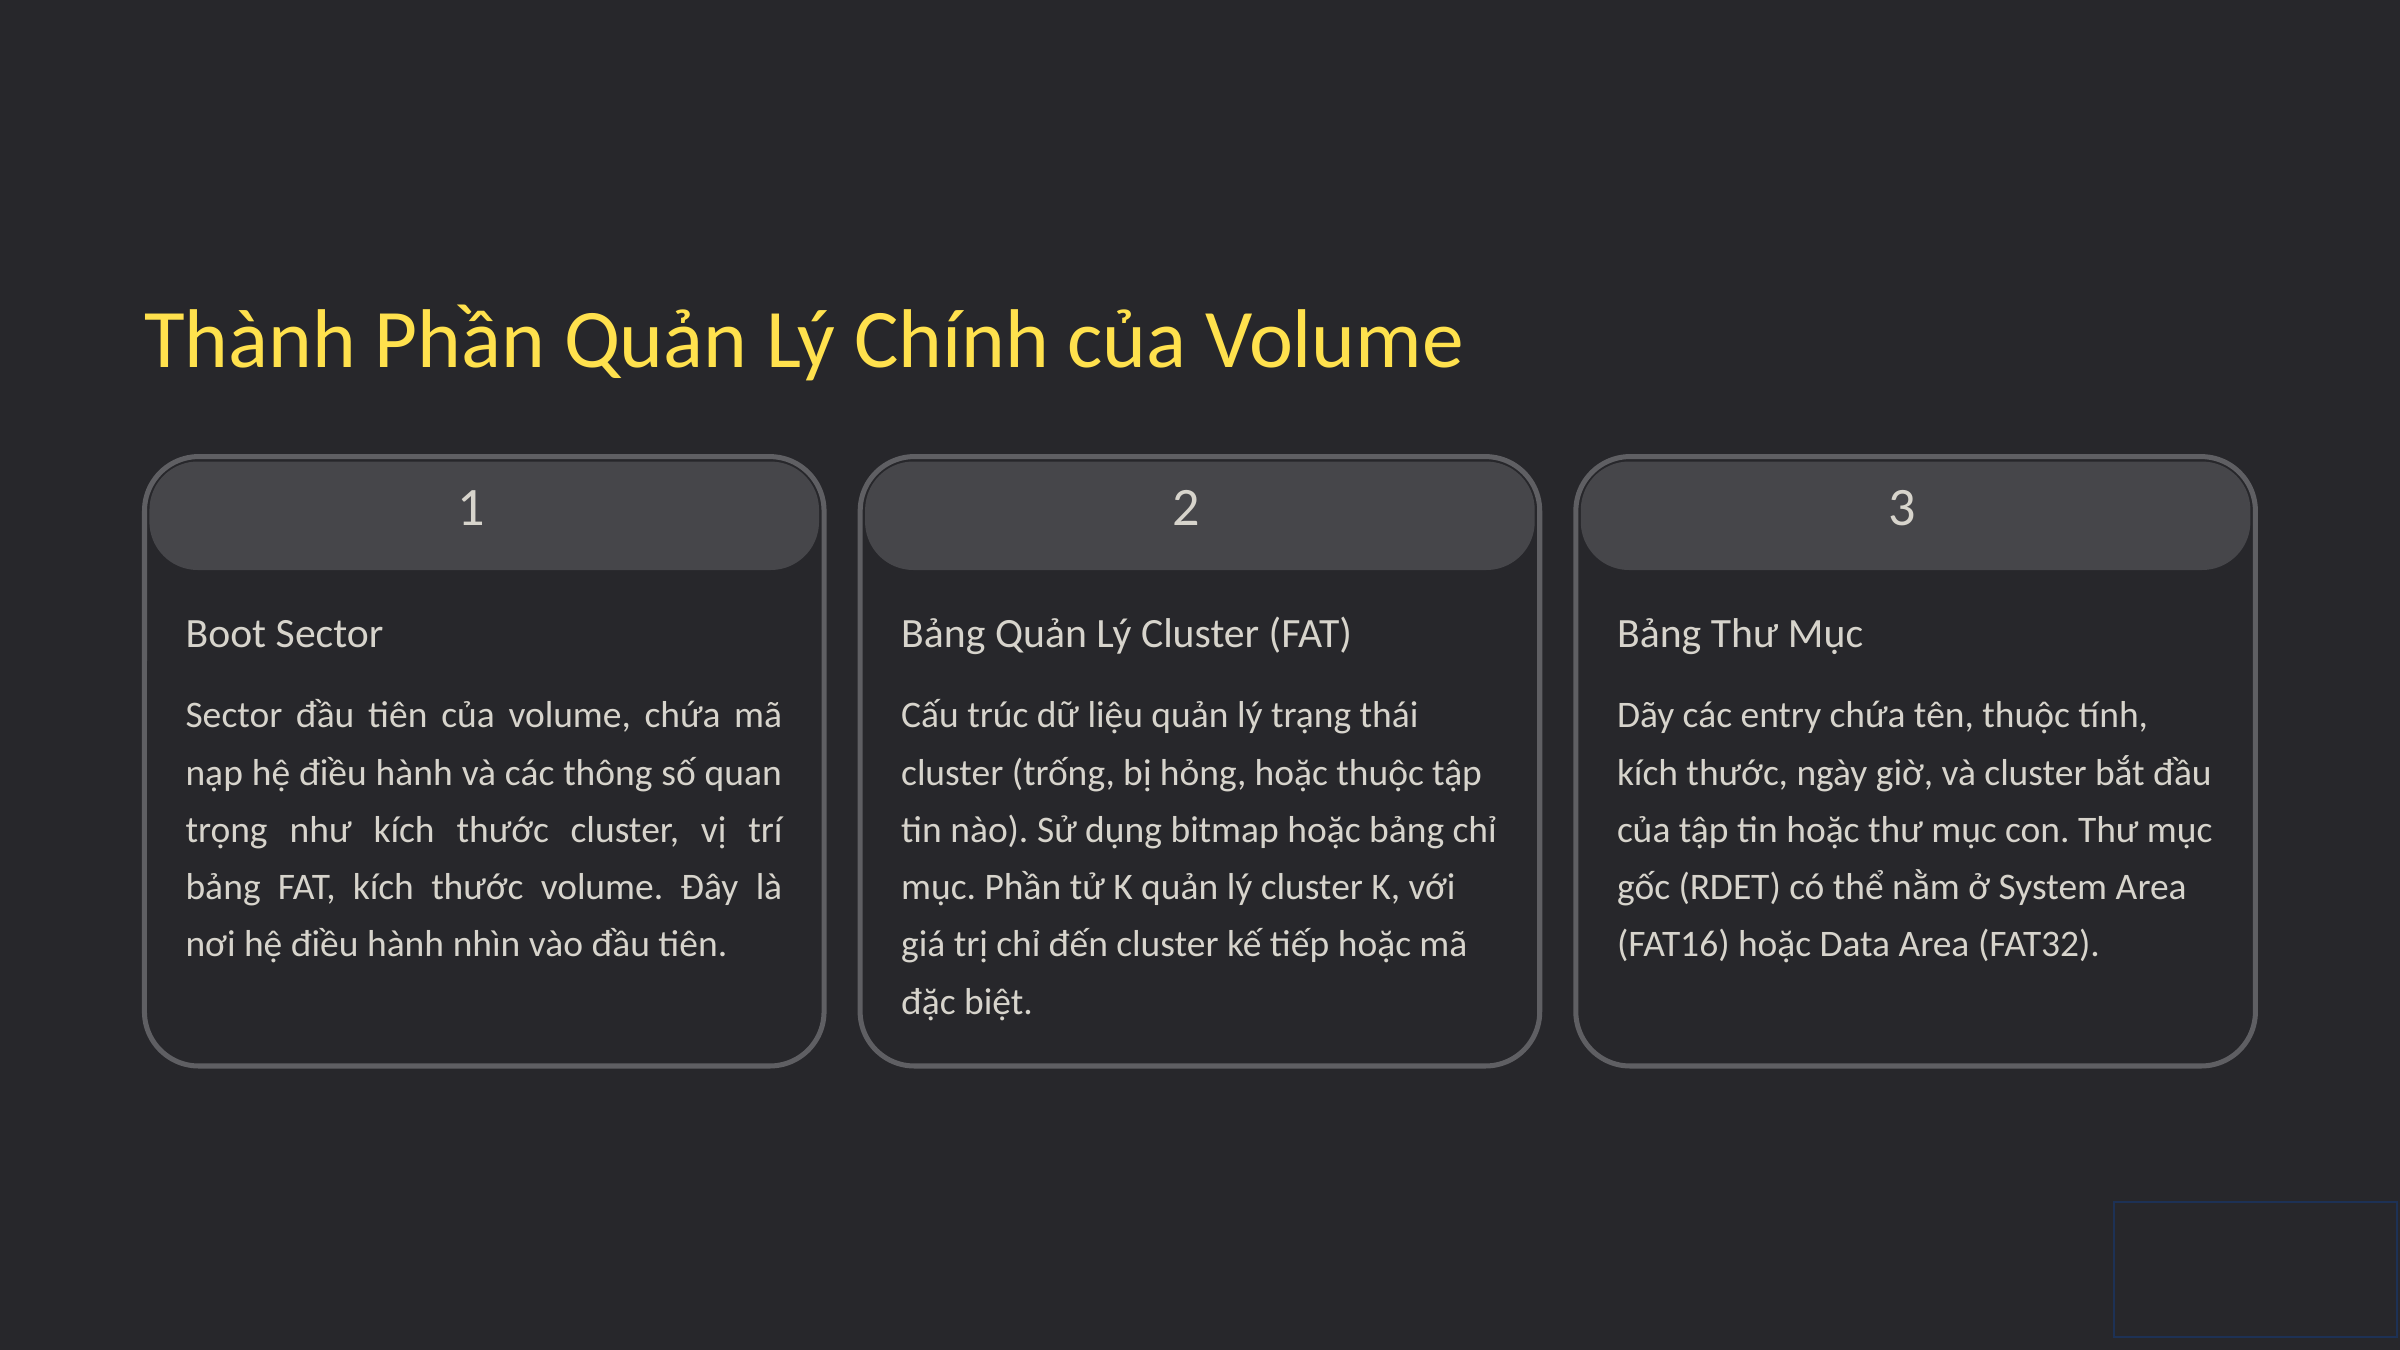

Thành Phần Quản Lý Chính của Volume

1
2
3
Boot Sector
Bảng Quản Lý Cluster (FAT)
Bảng Thư Mục
Sector đầu tiên của volume, chứa mã nạp hệ điều hành và các thông số quan trọng như kích thước cluster, vị trí bảng FAT, kích thước volume. Đây là nơi hệ điều hành nhìn vào đầu tiên.
Cấu trúc dữ liệu quản lý trạng thái cluster (trống, bị hỏng, hoặc thuộc tập tin nào). Sử dụng bitmap hoặc bảng chỉ mục. Phần tử K quản lý cluster K, với giá trị chỉ đến cluster kế tiếp hoặc mã đặc biệt.
Dãy các entry chứa tên, thuộc tính, kích thước, ngày giờ, và cluster bắt đầu của tập tin hoặc thư mục con. Thư mục gốc (RDET) có thể nằm ở System Area (FAT16) hoặc Data Area (FAT32).